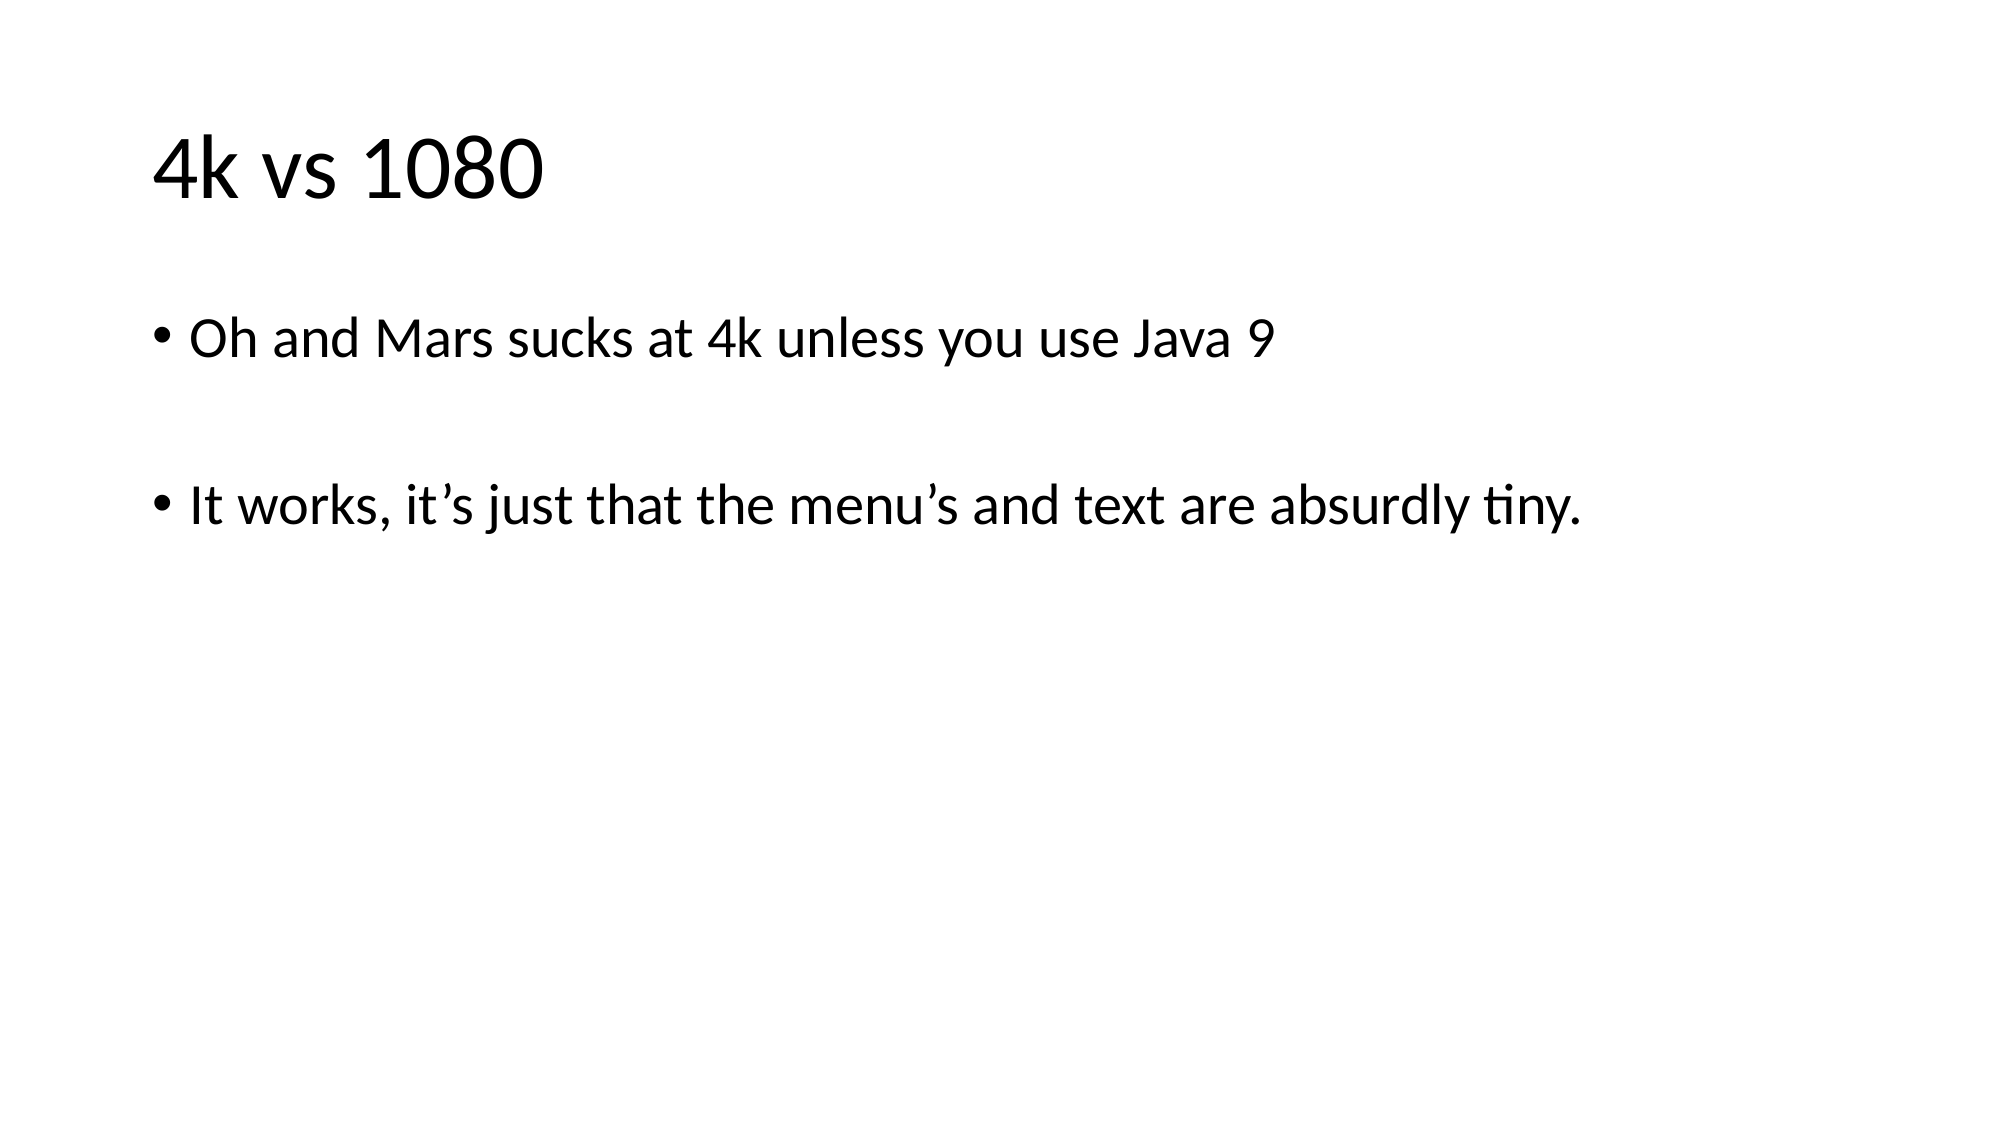

# 4k vs 1080
Oh and Mars sucks at 4k unless you use Java 9

It works, it’s just that the menu’s and text are absurdly tiny.